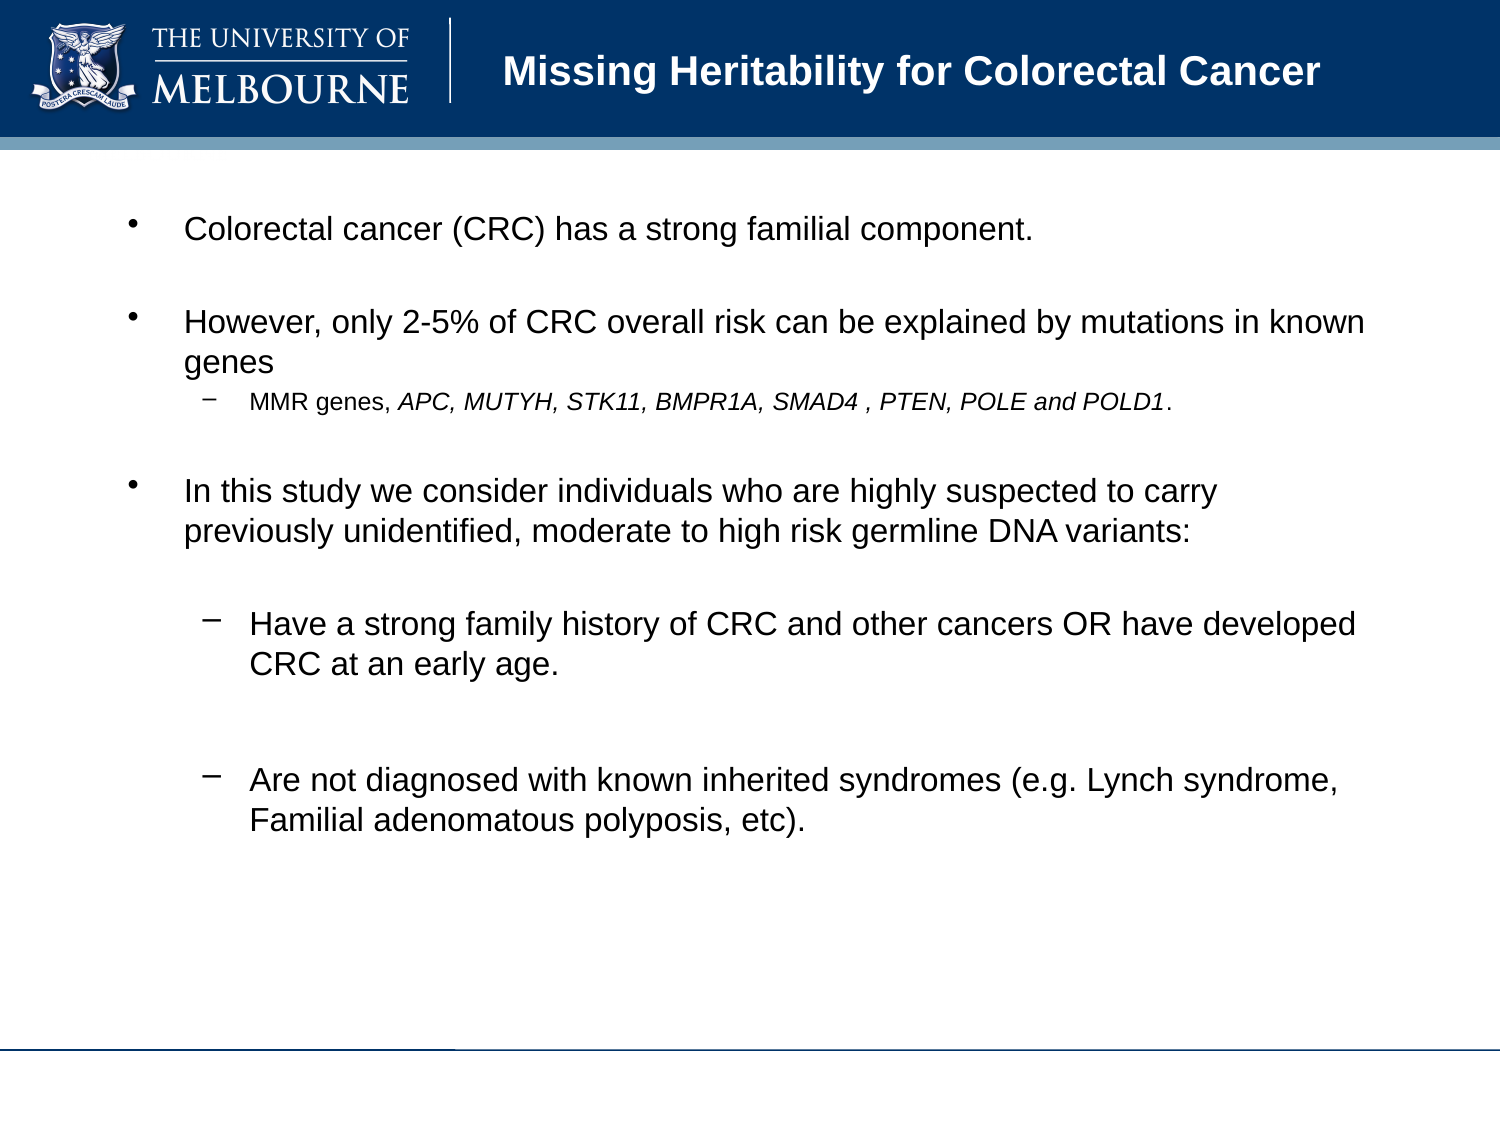

# Missing Heritability for Colorectal Cancer
Colorectal cancer (CRC) has a strong familial component.

However, only 2-5% of CRC overall risk can be explained by mutations in known genes
MMR genes, APC, MUTYH, STK11, BMPR1A, SMAD4 , PTEN, POLE and POLD1.

In this study we consider individuals who are highly suspected to carry previously unidentified, moderate to high risk germline DNA variants:

Have a strong family history of CRC and other cancers OR have developed CRC at an early age.

Are not diagnosed with known inherited syndromes (e.g. Lynch syndrome, Familial adenomatous polyposis, etc).